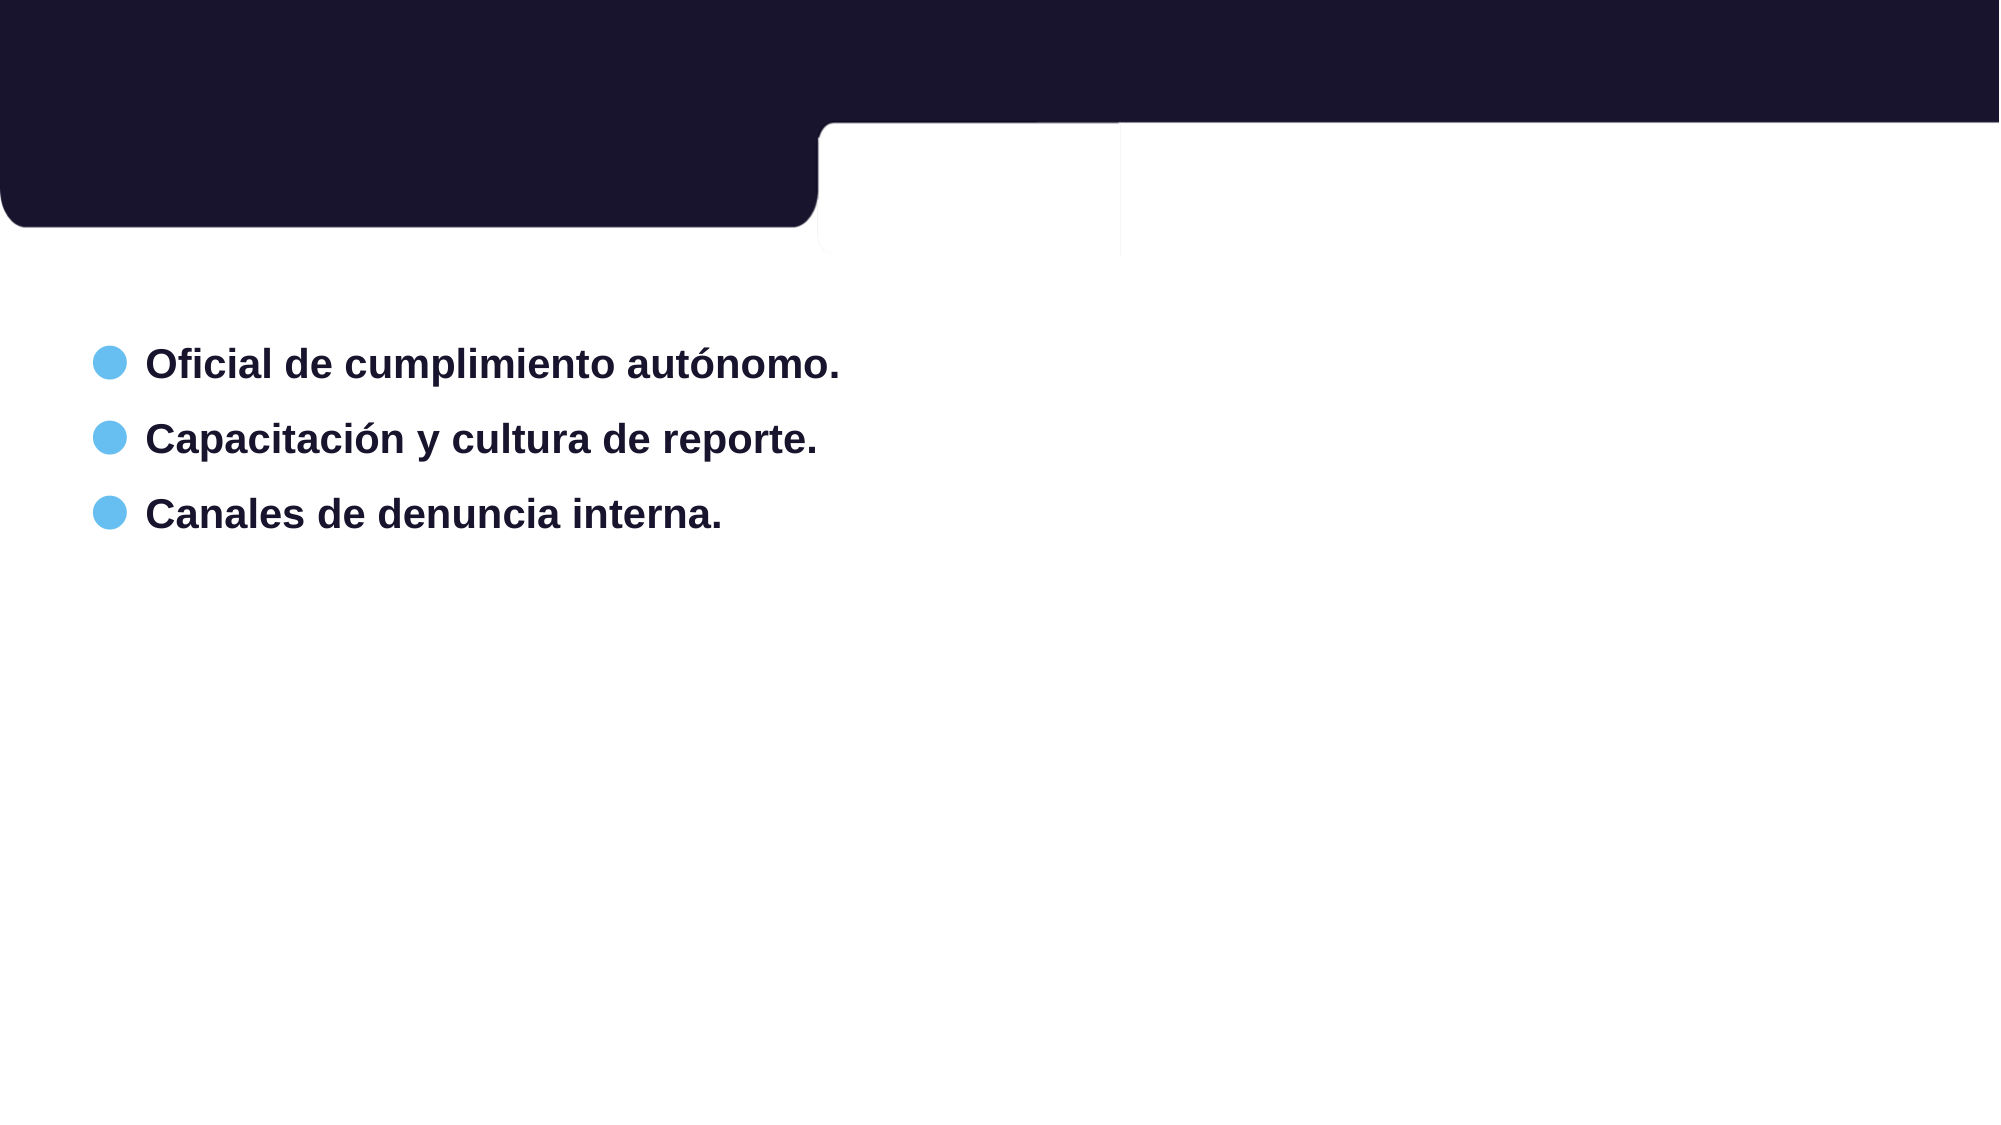

# Gobierno Corporativo y Cultura Ética
.
Oficial de cumplimiento autónomo.
Capacitación y cultura de reporte.
Canales de denuncia interna.